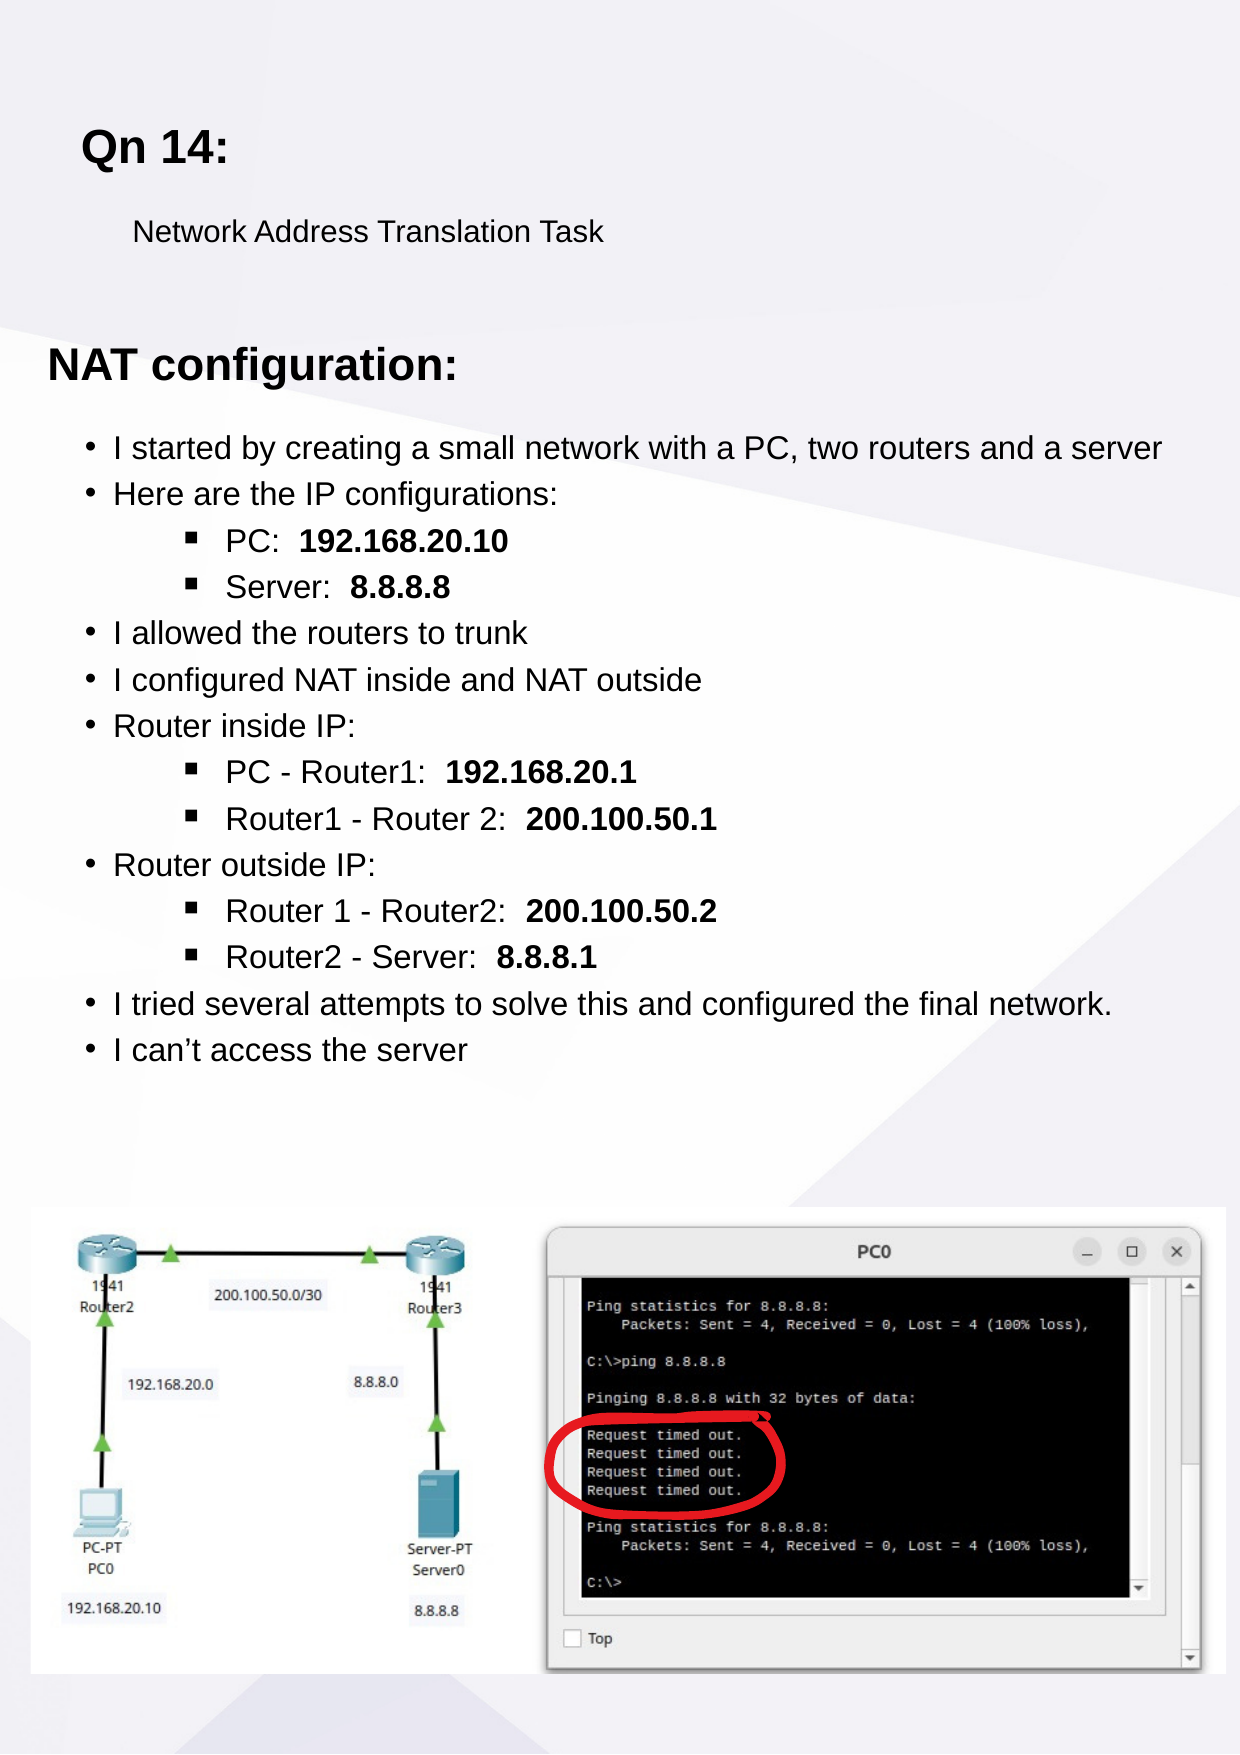

Qn 14:
Network Address Translation Task
NAT configuration:
I started by creating a small network with a PC, two routers and a server
Here are the IP configurations:
PC:  192.168.20.10
Server:  8.8.8.8
I allowed the routers to trunk
I configured NAT inside and NAT outside
Router inside IP:
PC - Router1:  192.168.20.1
Router1 - Router 2:  200.100.50.1
Router outside IP:
Router 1 - Router2:  200.100.50.2
Router2 - Server:  8.8.8.1
I tried several attempts to solve this and configured the final network.
I can’t access the server